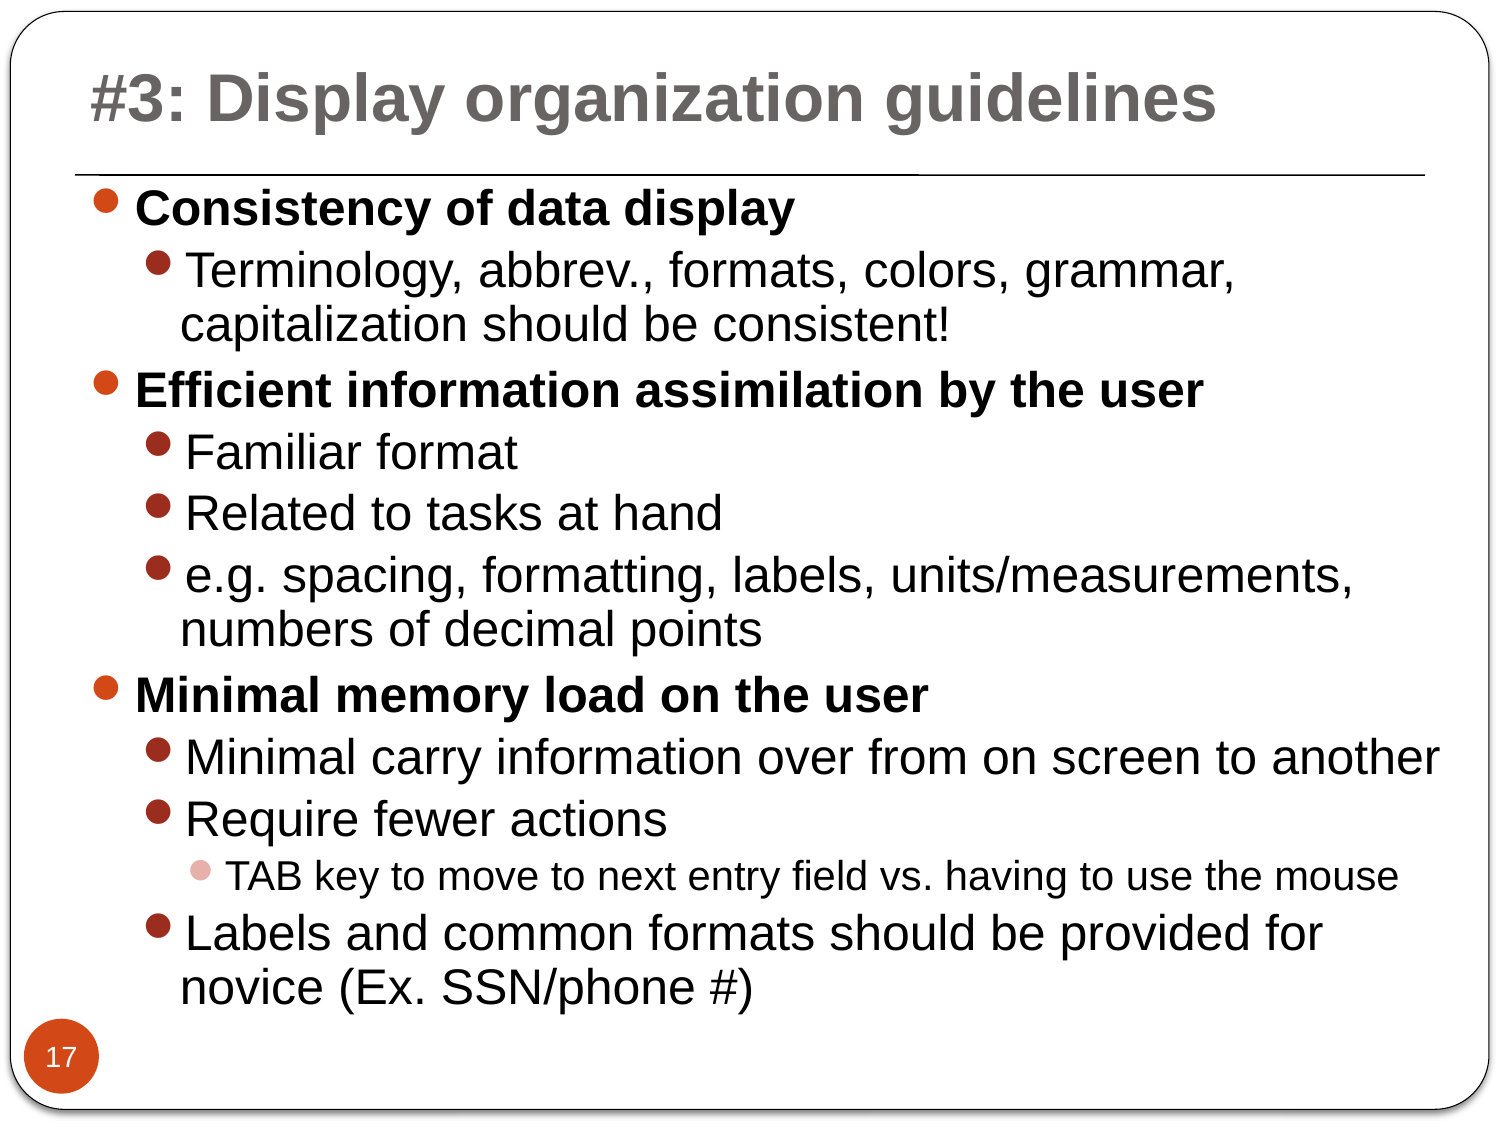

# #3: Display organization guidelines
Consistency of data display
Terminology, abbrev., formats, colors, grammar, capitalization should be consistent!
Efficient information assimilation by the user
Familiar format
Related to tasks at hand
e.g. spacing, formatting, labels, units/measurements, numbers of decimal points
Minimal memory load on the user
Minimal carry information over from on screen to another
Require fewer actions
TAB key to move to next entry field vs. having to use the mouse
Labels and common formats should be provided for novice (Ex. SSN/phone #)
17